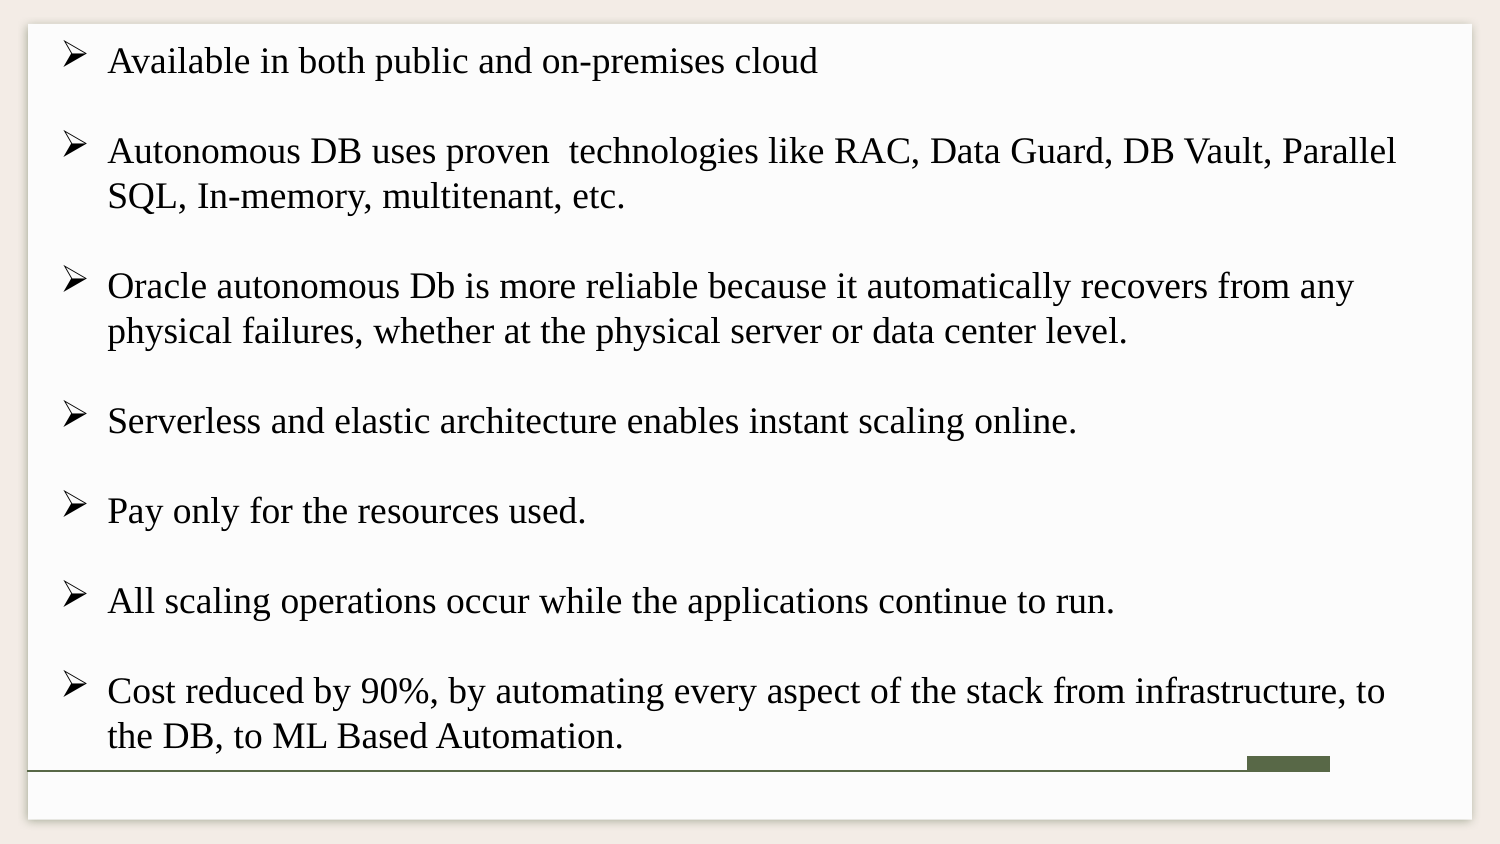

Available in both public and on-premises cloud

Autonomous DB uses proven  technologies like RAC, Data Guard, DB Vault, Parallel SQL, In-memory, multitenant, etc.

Oracle autonomous Db is more reliable because it automatically recovers from any physical failures, whether at the physical server or data center level.

Serverless and elastic architecture enables instant scaling online.

Pay only for the resources used.

All scaling operations occur while the applications continue to run.

Cost reduced by 90%, by automating every aspect of the stack from infrastructure, to the DB, to ML Based Automation.

#